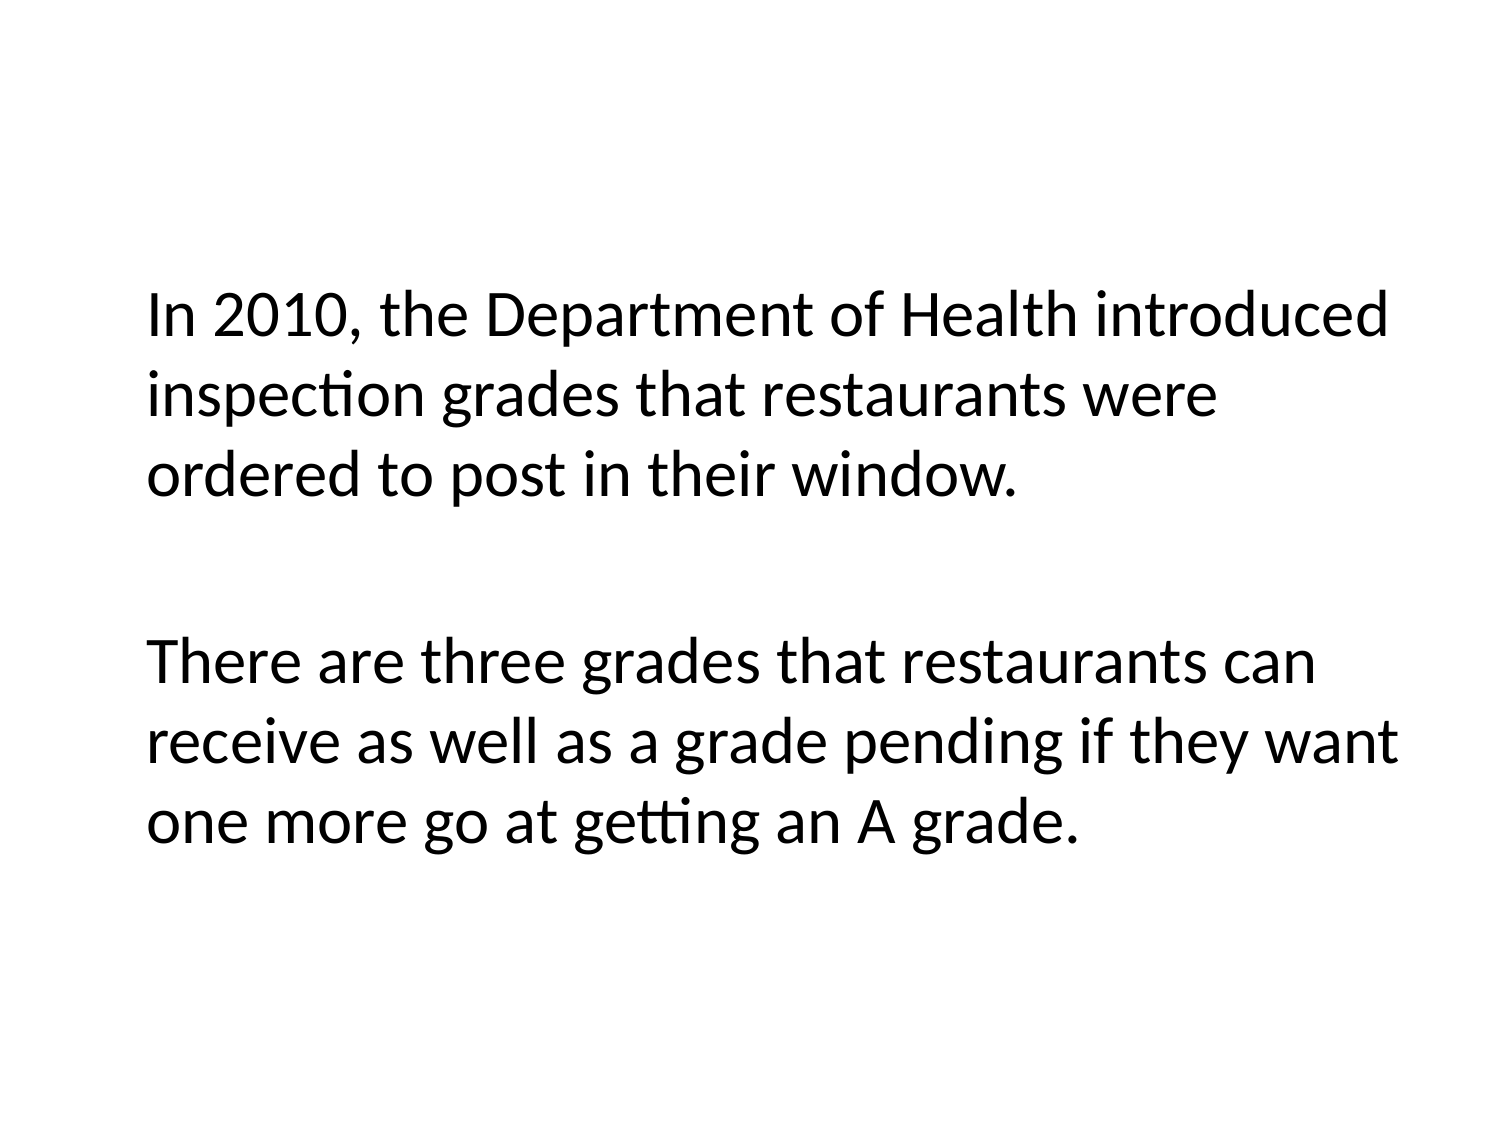

#
	In 2010, the Department of Health introduced inspection grades that restaurants were ordered to post in their window.

	There are three grades that restaurants can receive as well as a grade pending if they want one more go at getting an A grade.